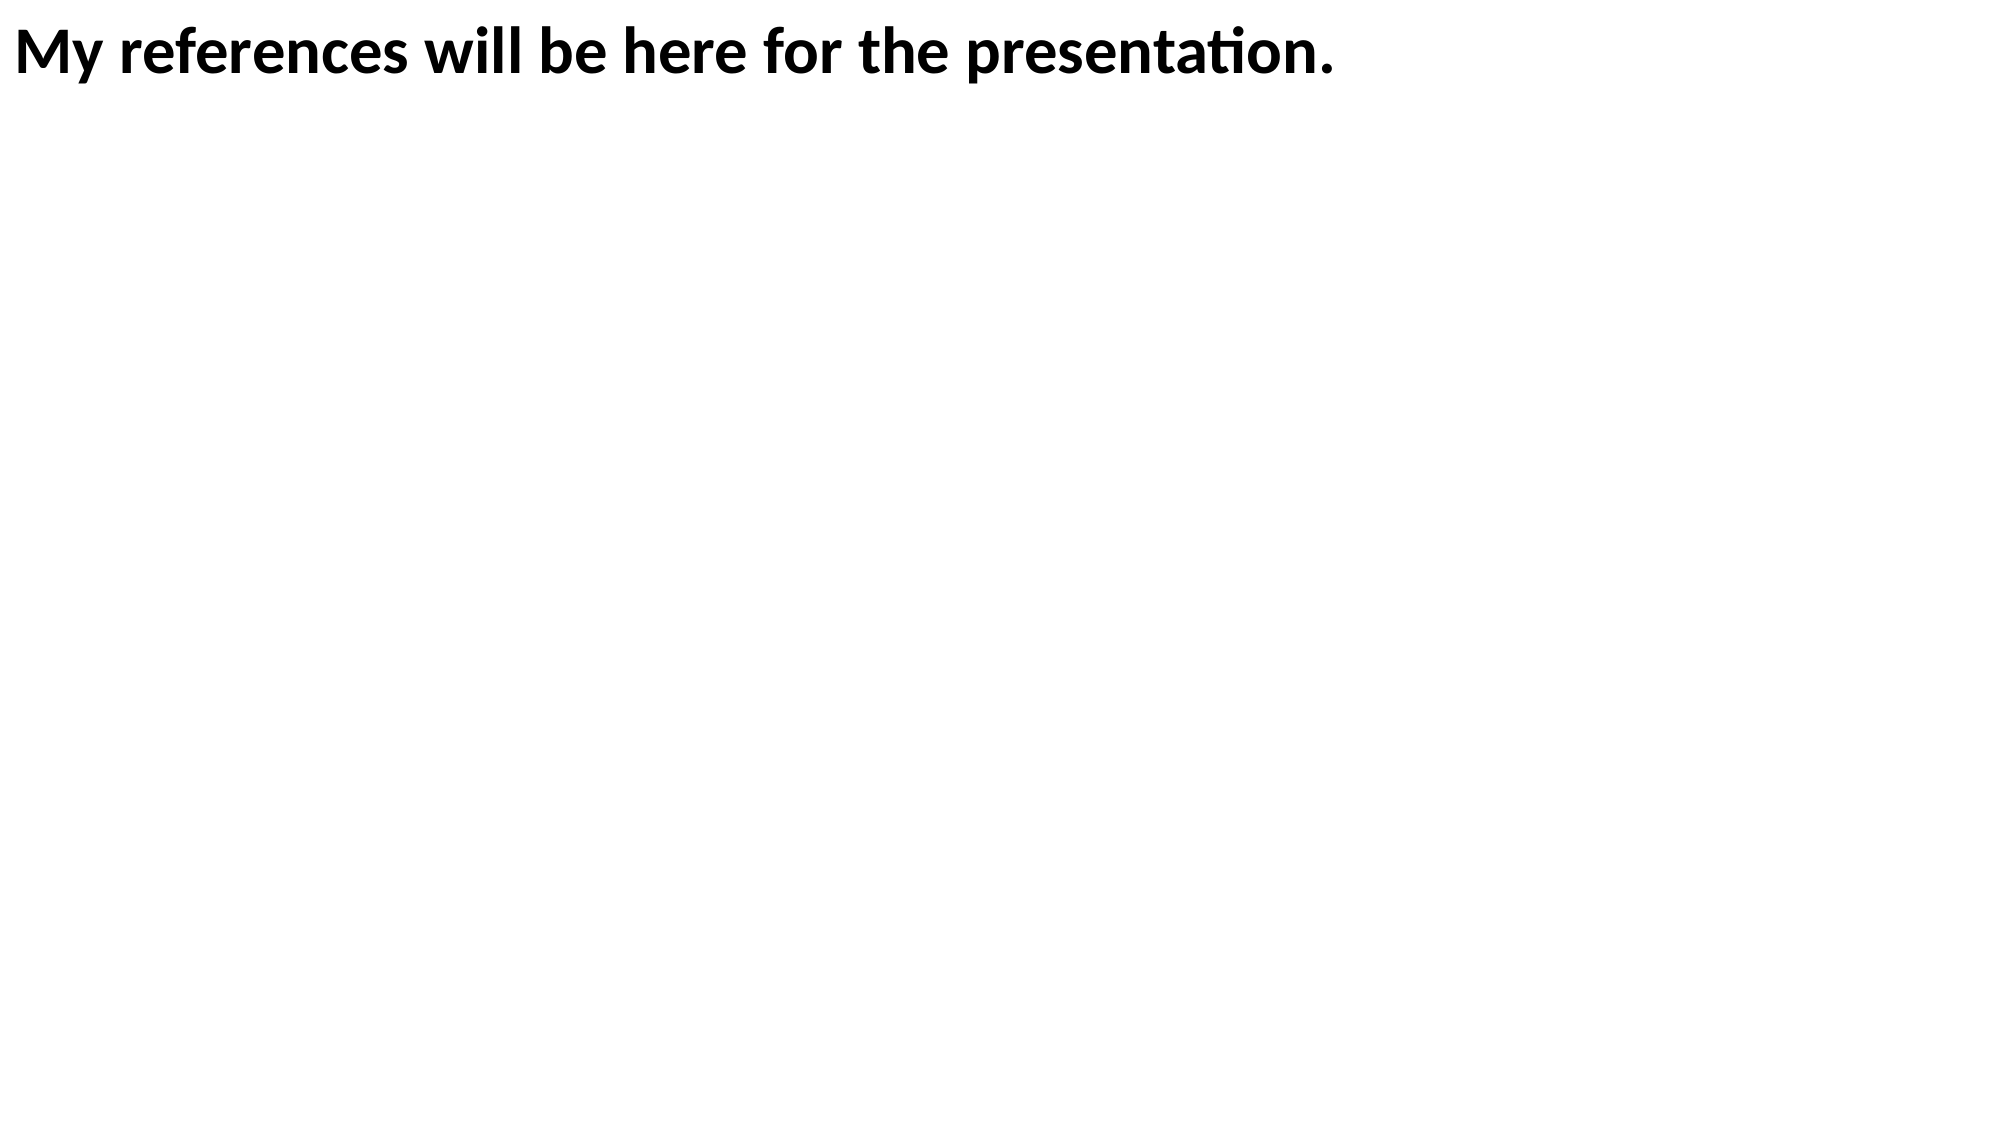

My references will be here for the presentation.